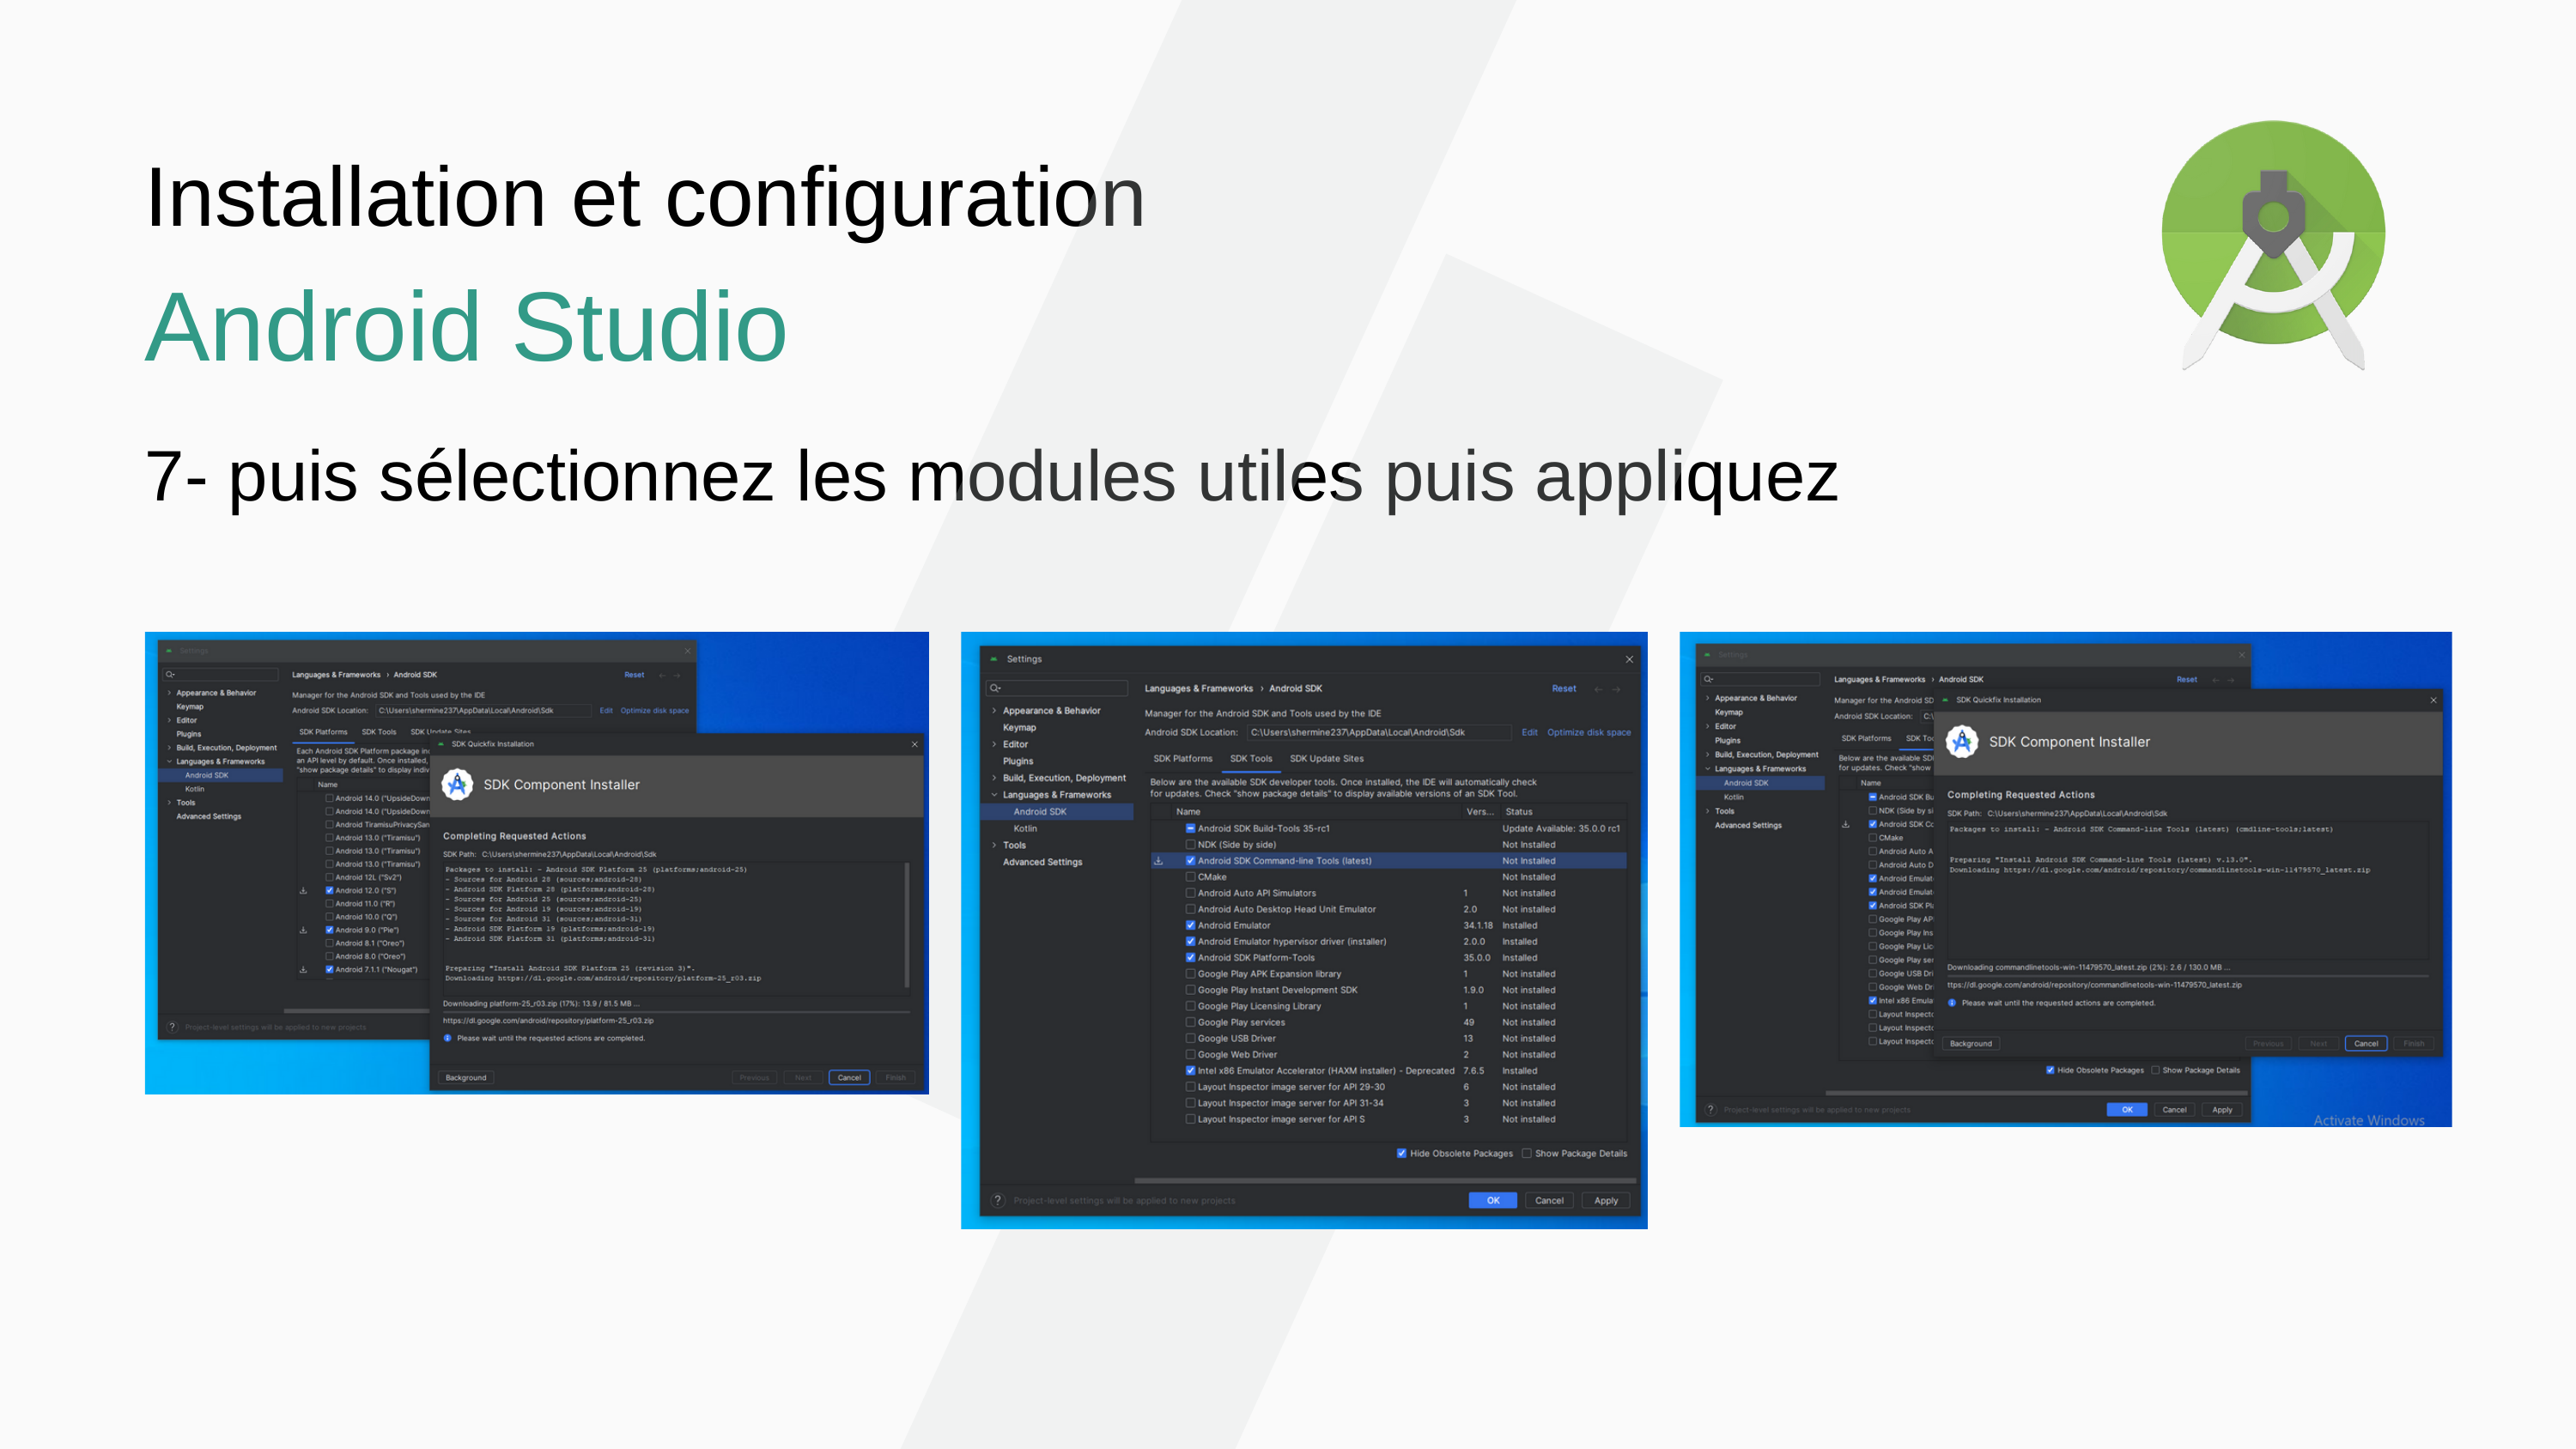

Installation et configuration
Android Studio

7- puis sélectionnez les modules utiles puis appliquez